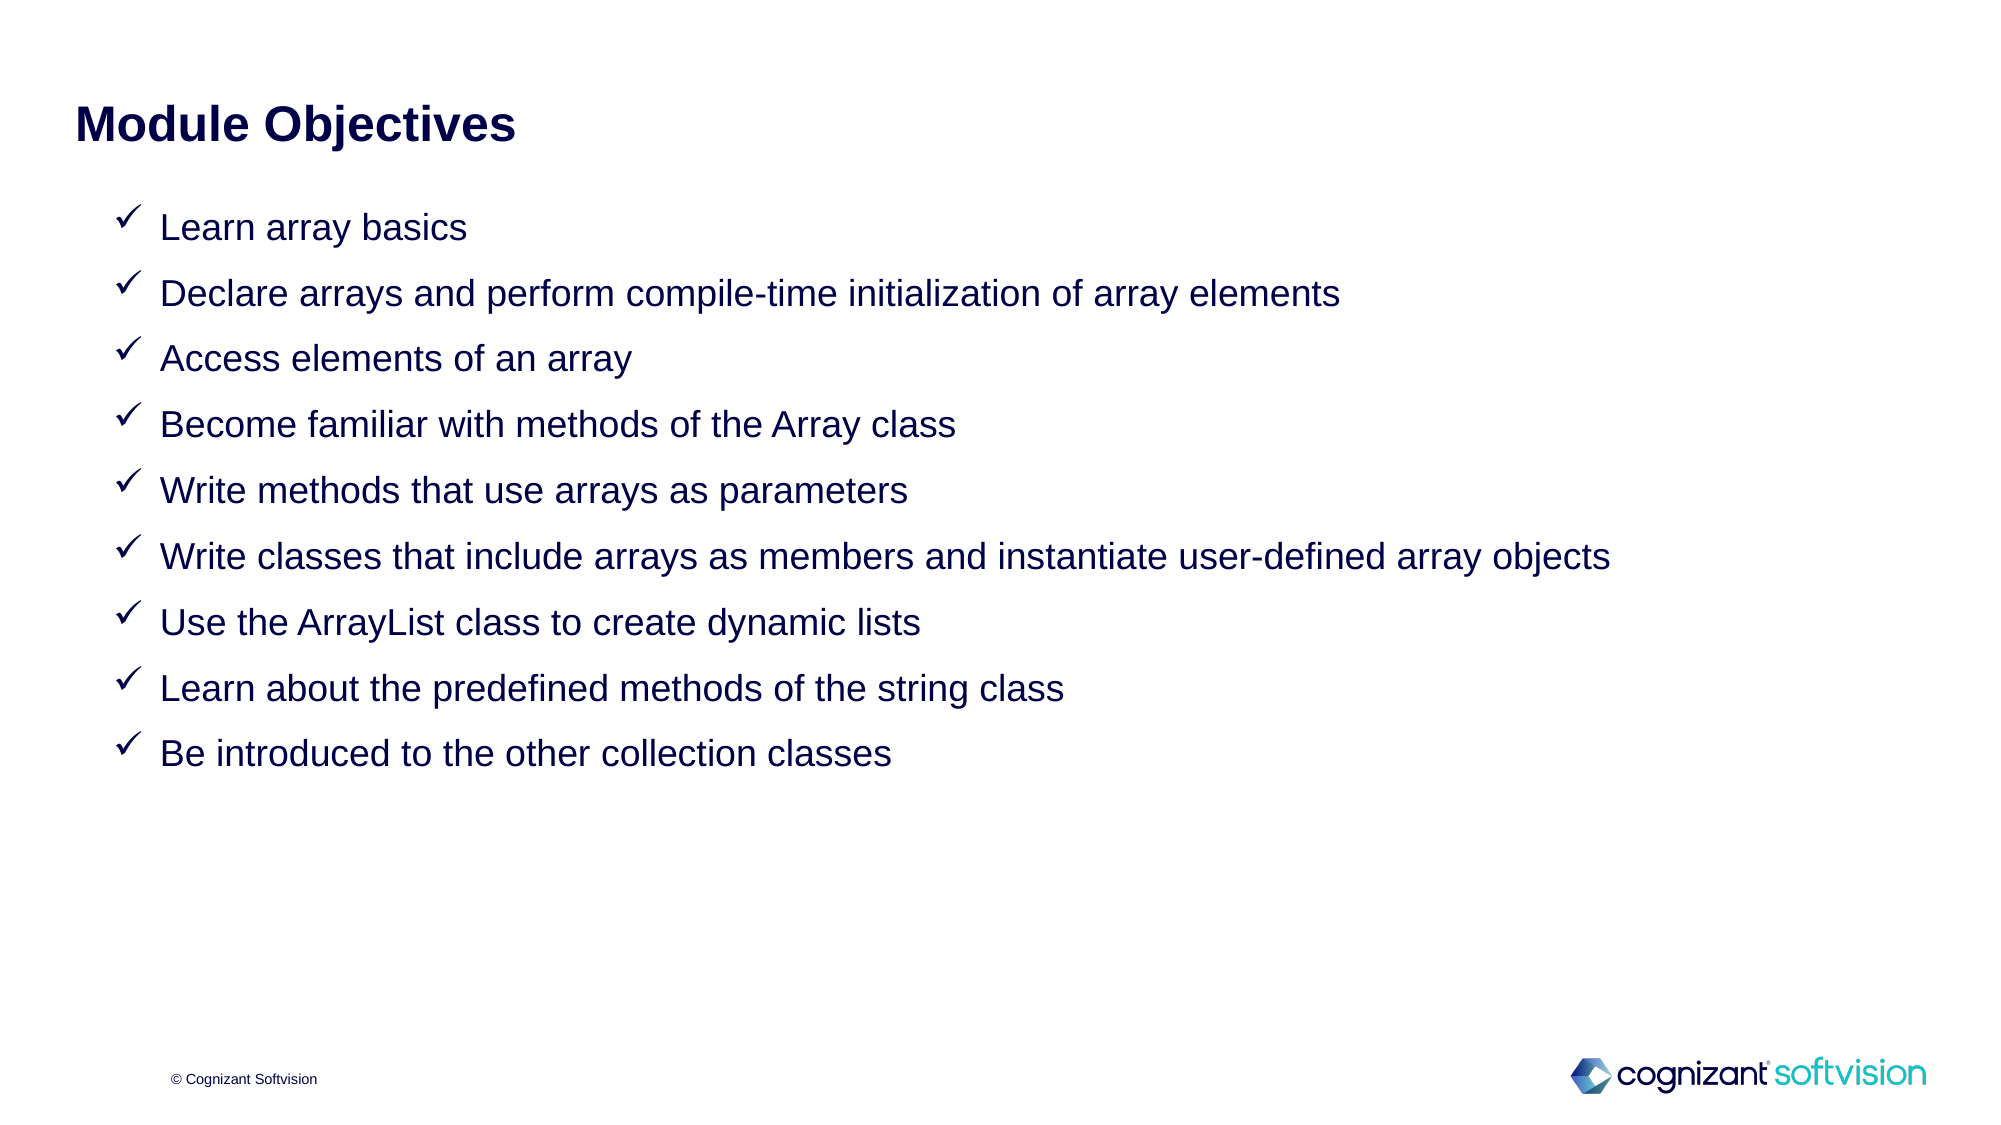

# Module Objectives
Learn array basics
Declare arrays and perform compile-time initialization of array elements
Access elements of an array
Become familiar with methods of the Array class
Write methods that use arrays as parameters
Write classes that include arrays as members and instantiate user-defined array objects
Use the ArrayList class to create dynamic lists
Learn about the predefined methods of the string class
Be introduced to the other collection classes

© Cognizant Softvision
2